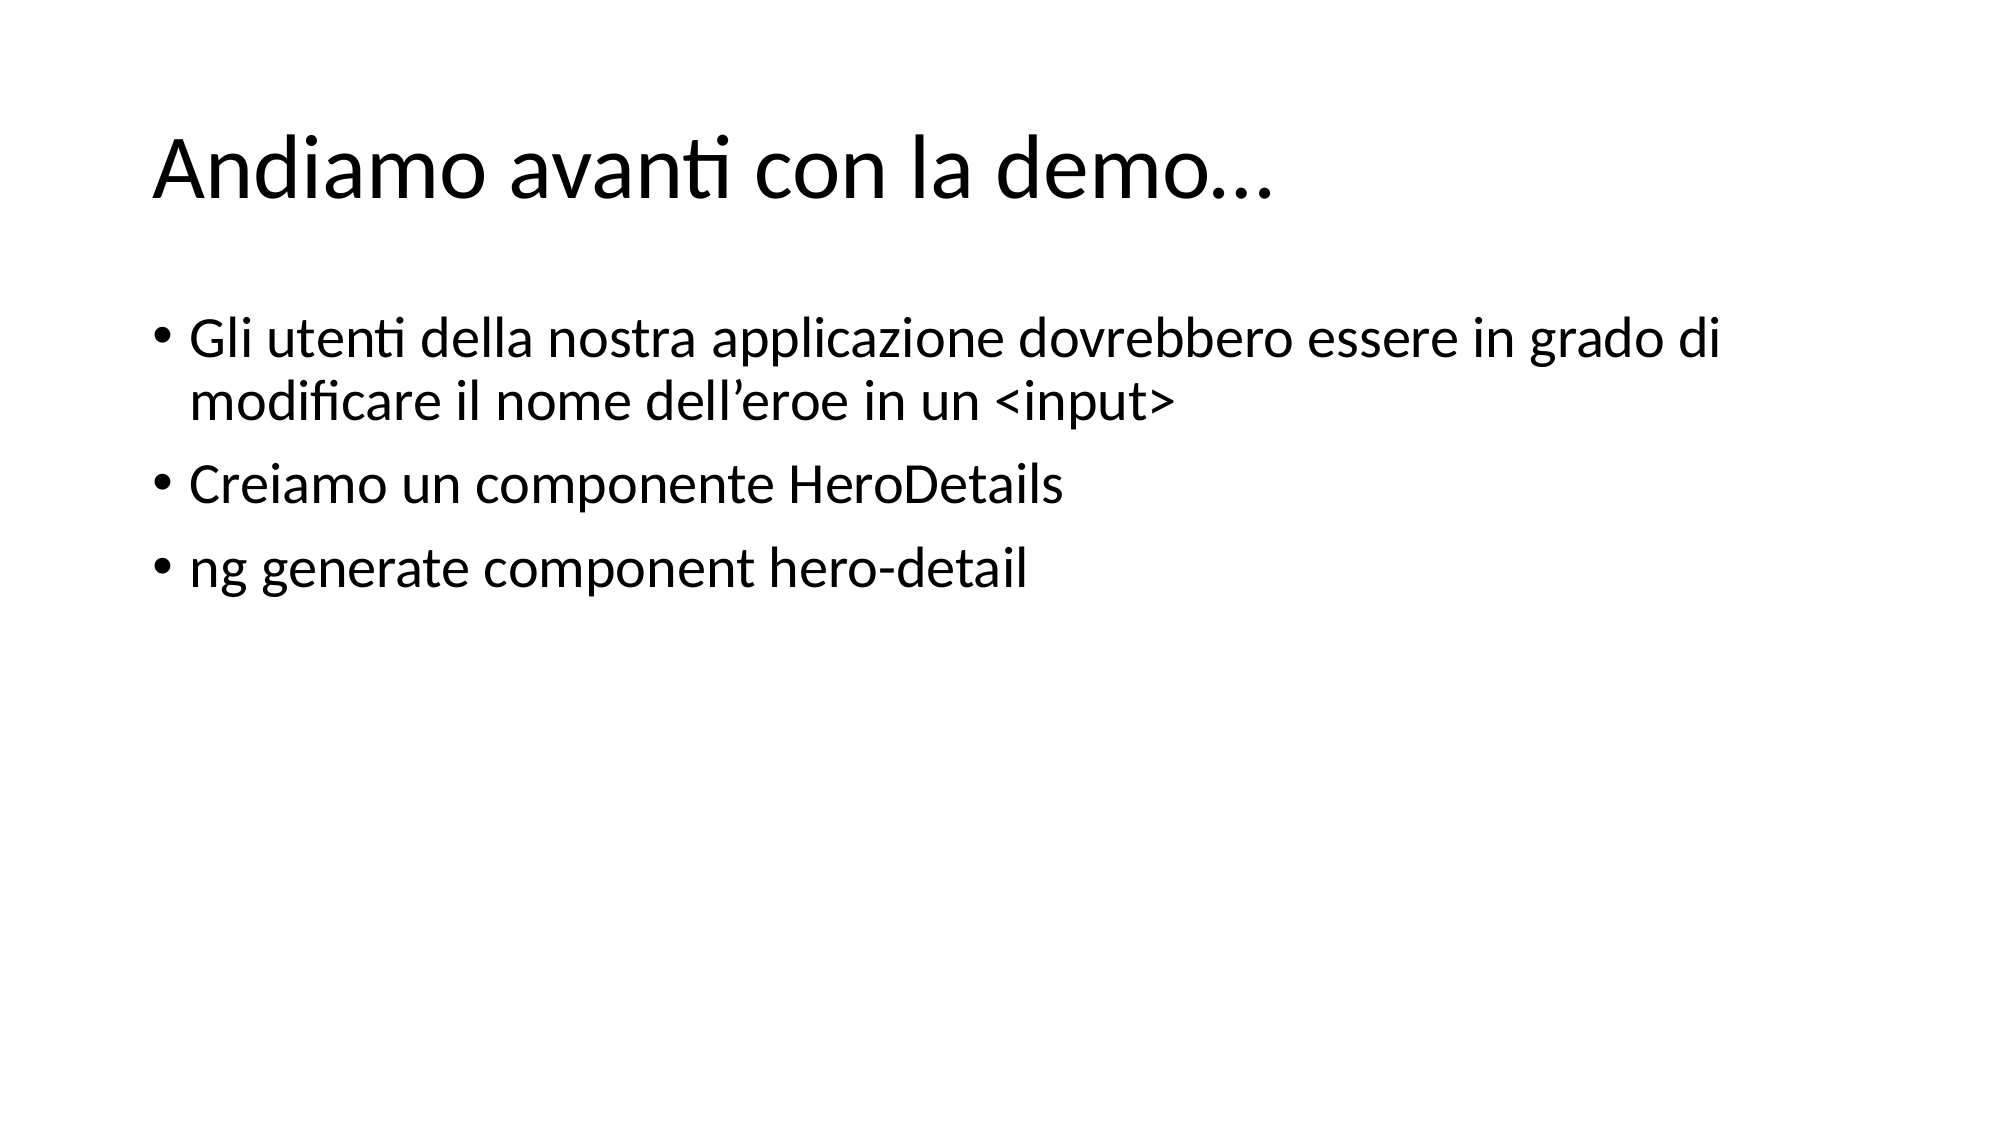

# Andiamo avanti con la demo…
Gli utenti della nostra applicazione dovrebbero essere in grado di modificare il nome dell’eroe in un <input>
Creiamo un componente HeroDetails
ng generate component hero-detail